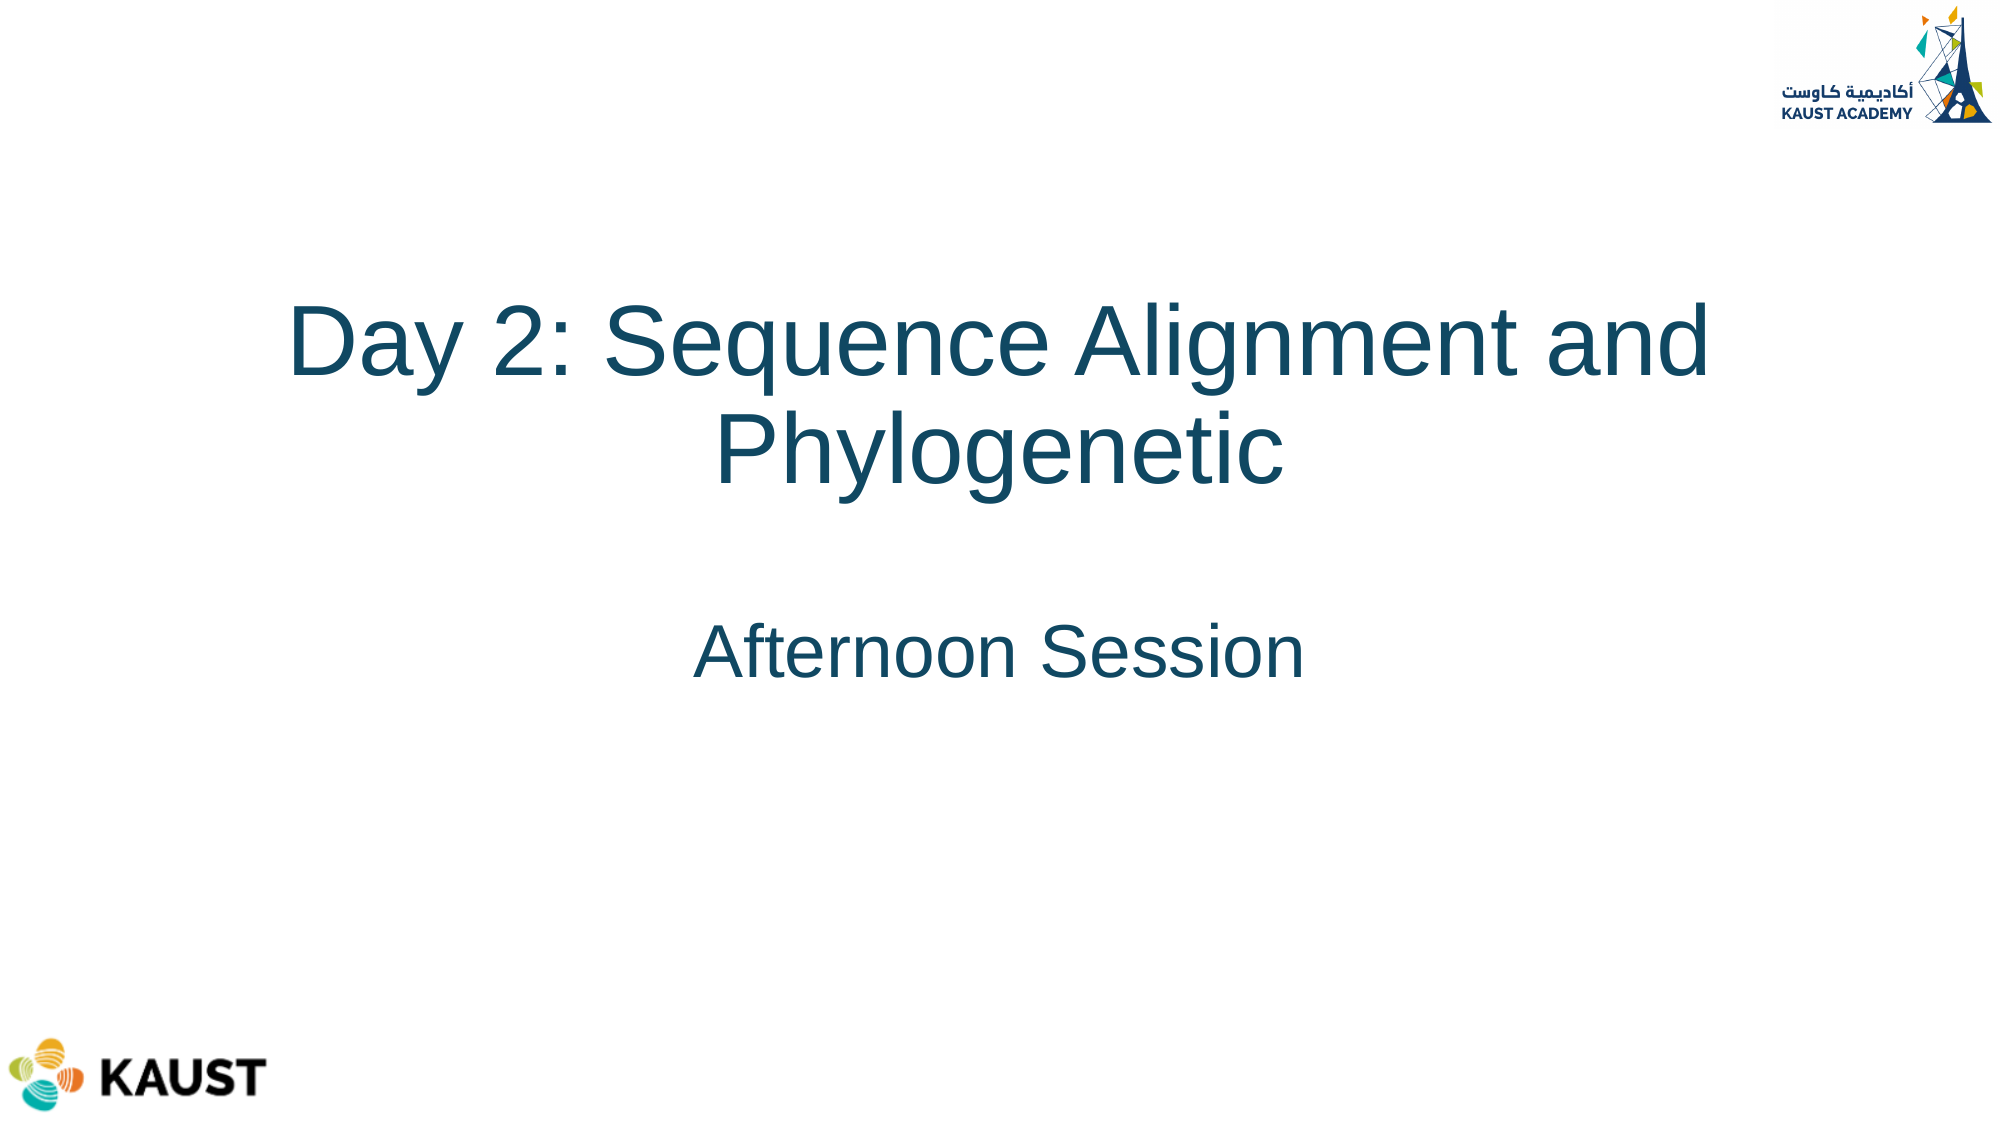

# Day 2: Sequence Alignment and Phylogenetic Afternoon Session